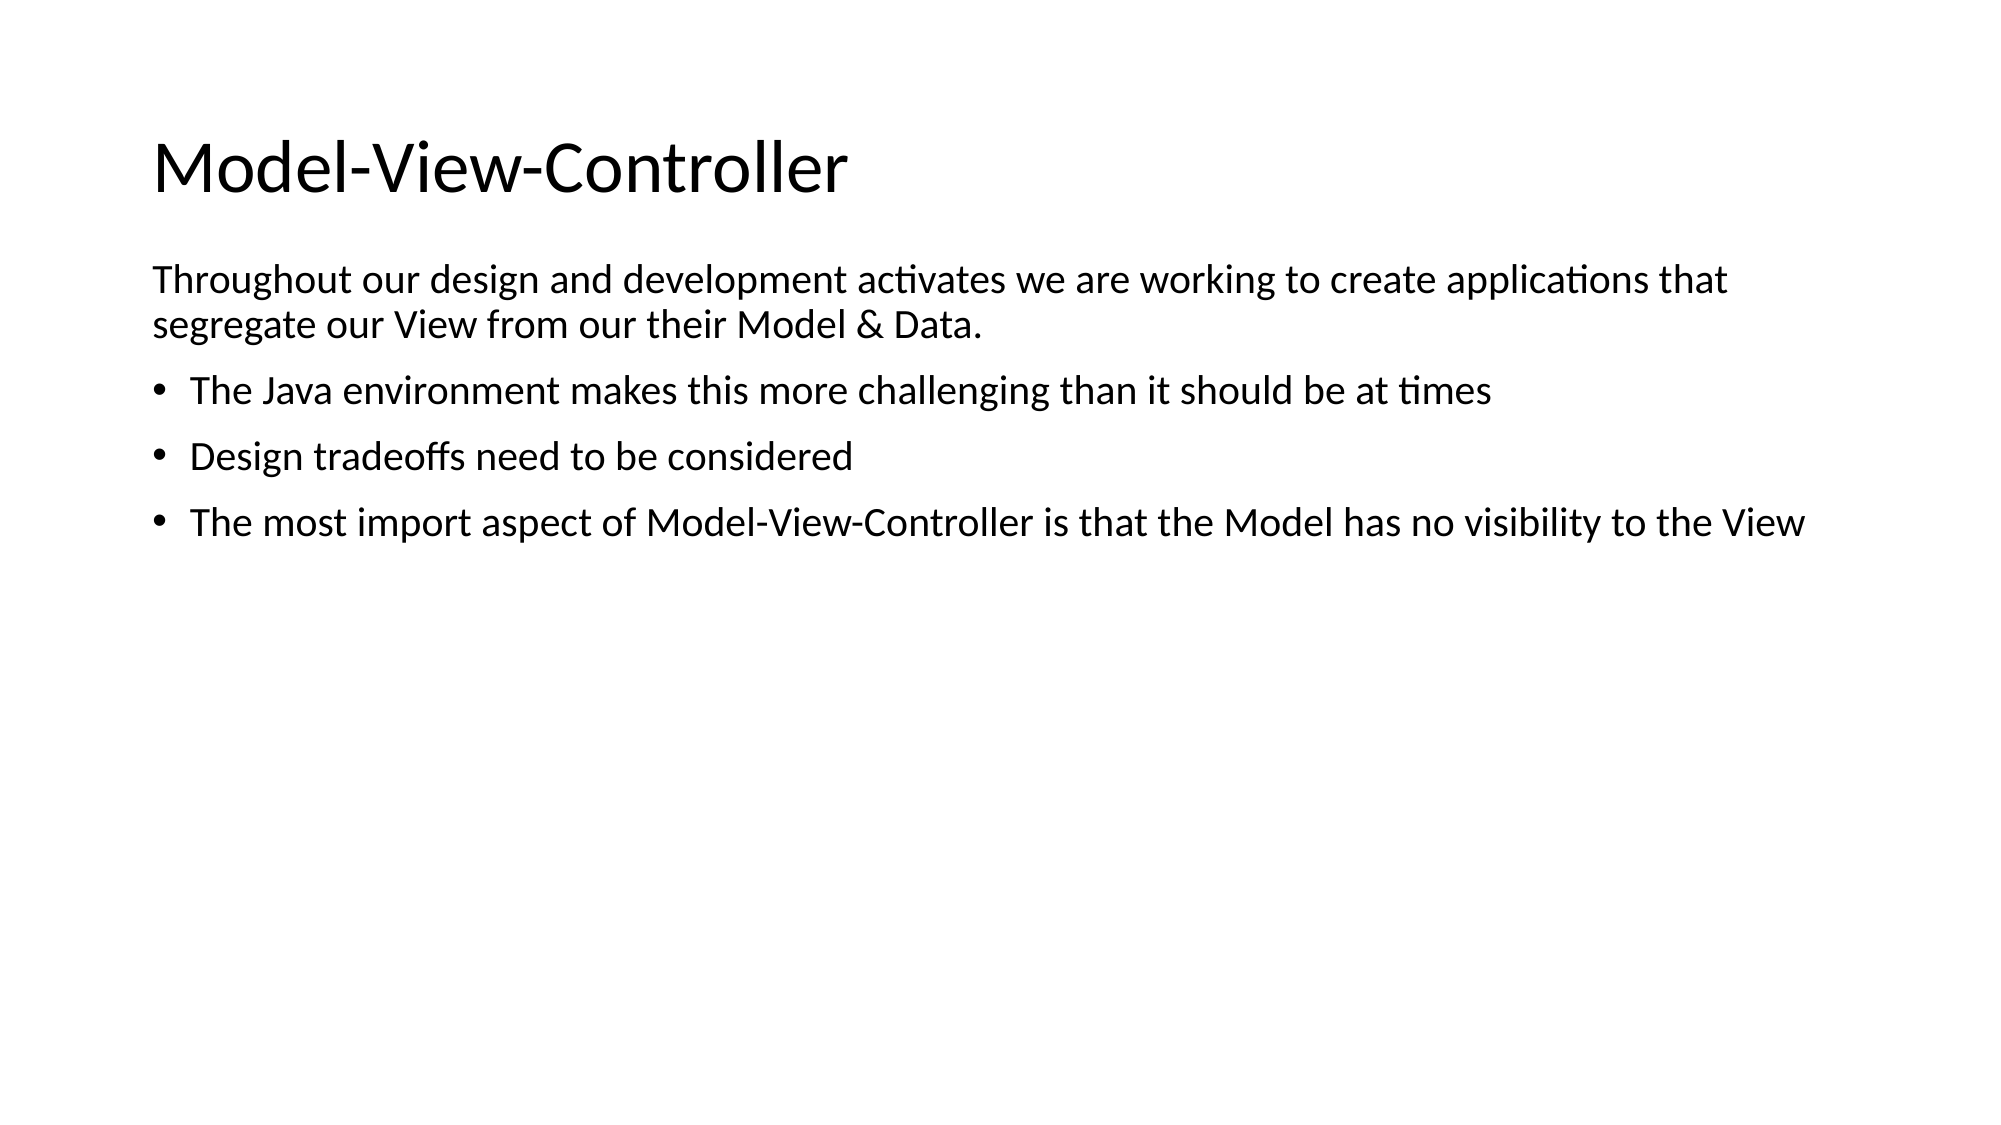

# Model-View-Controller
Throughout our design and development activates we are working to create applications that segregate our View from our their Model & Data.
The Java environment makes this more challenging than it should be at times
Design tradeoffs need to be considered
The most import aspect of Model-View-Controller is that the Model has no visibility to the View